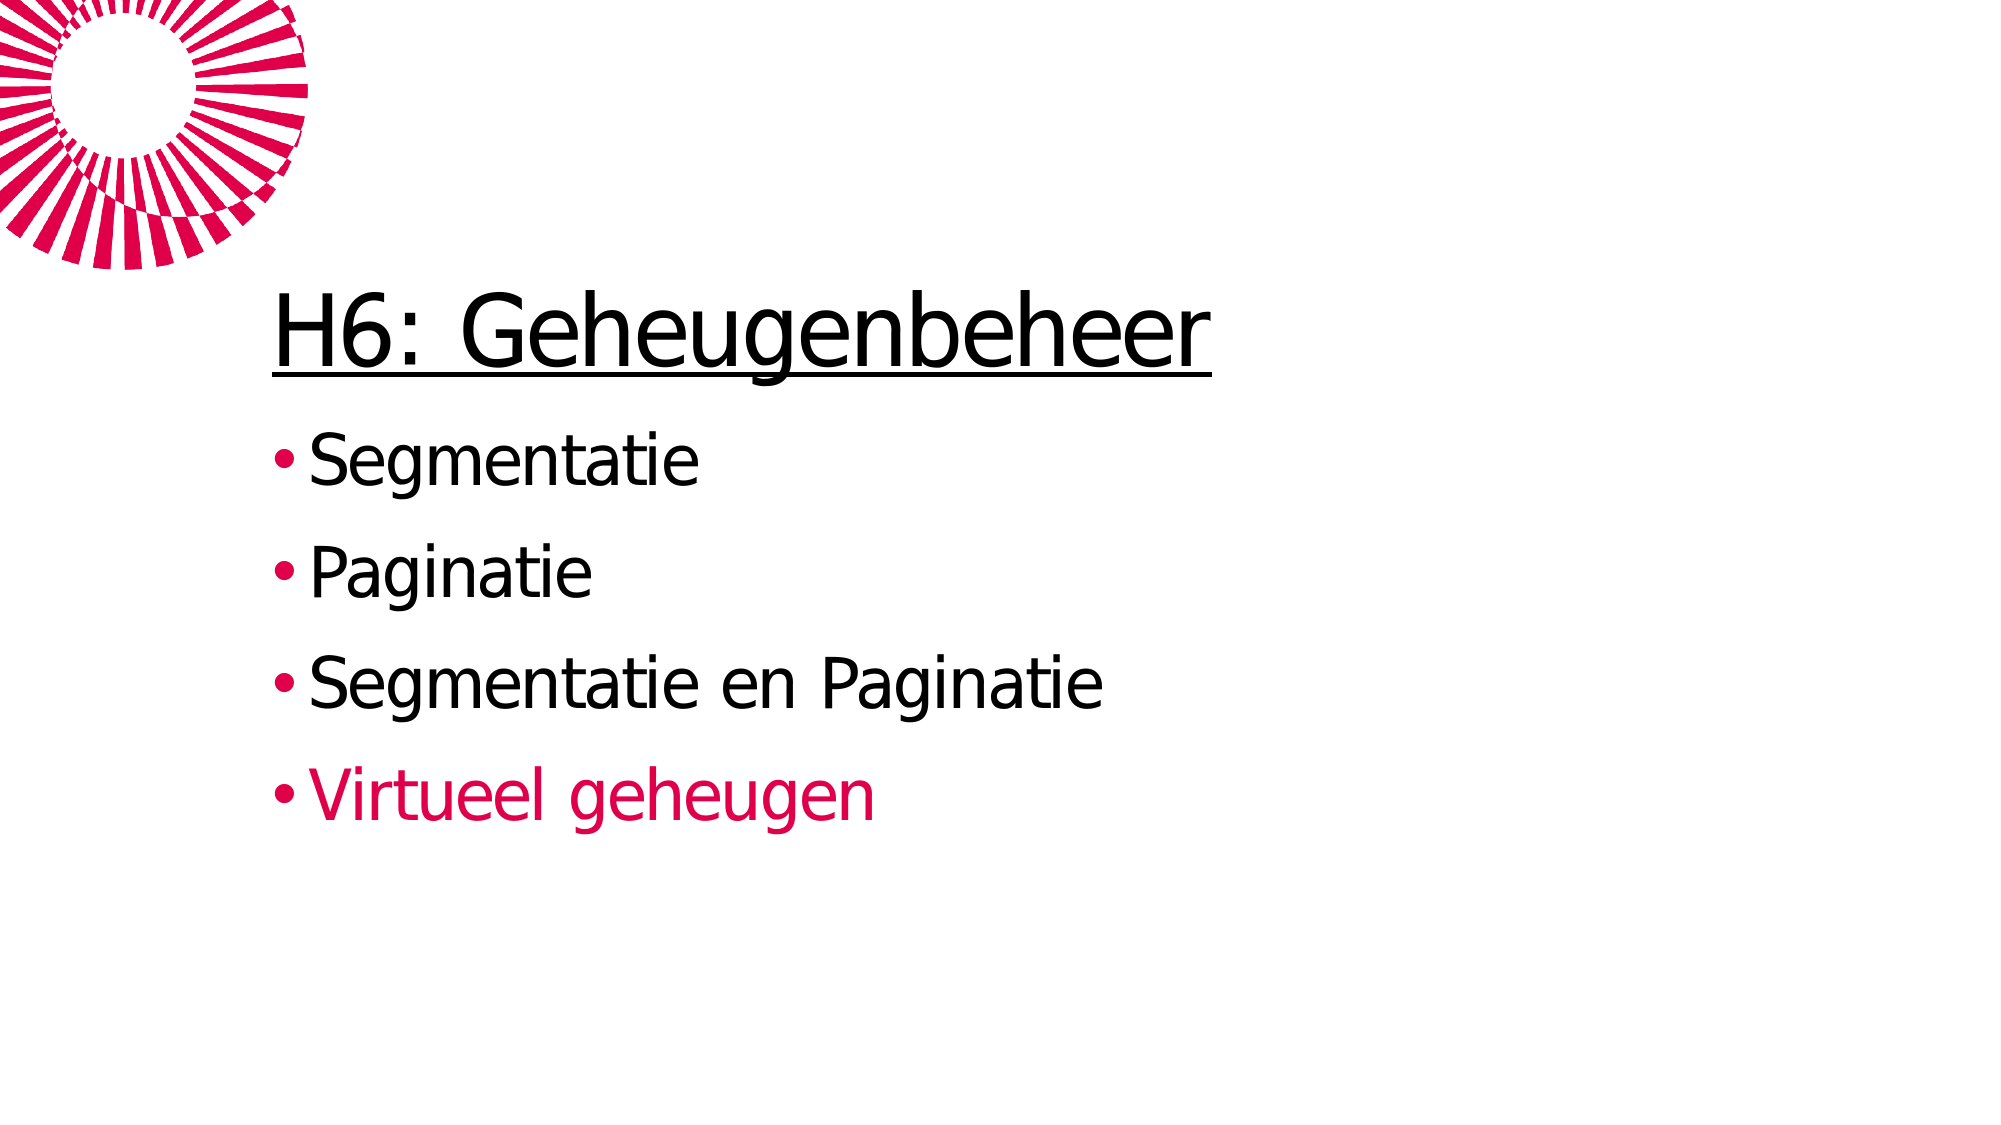

H6: Geheugenbeheer
Segmentatie
Paginatie
Segmentatie en Paginatie
Virtueel geheugen